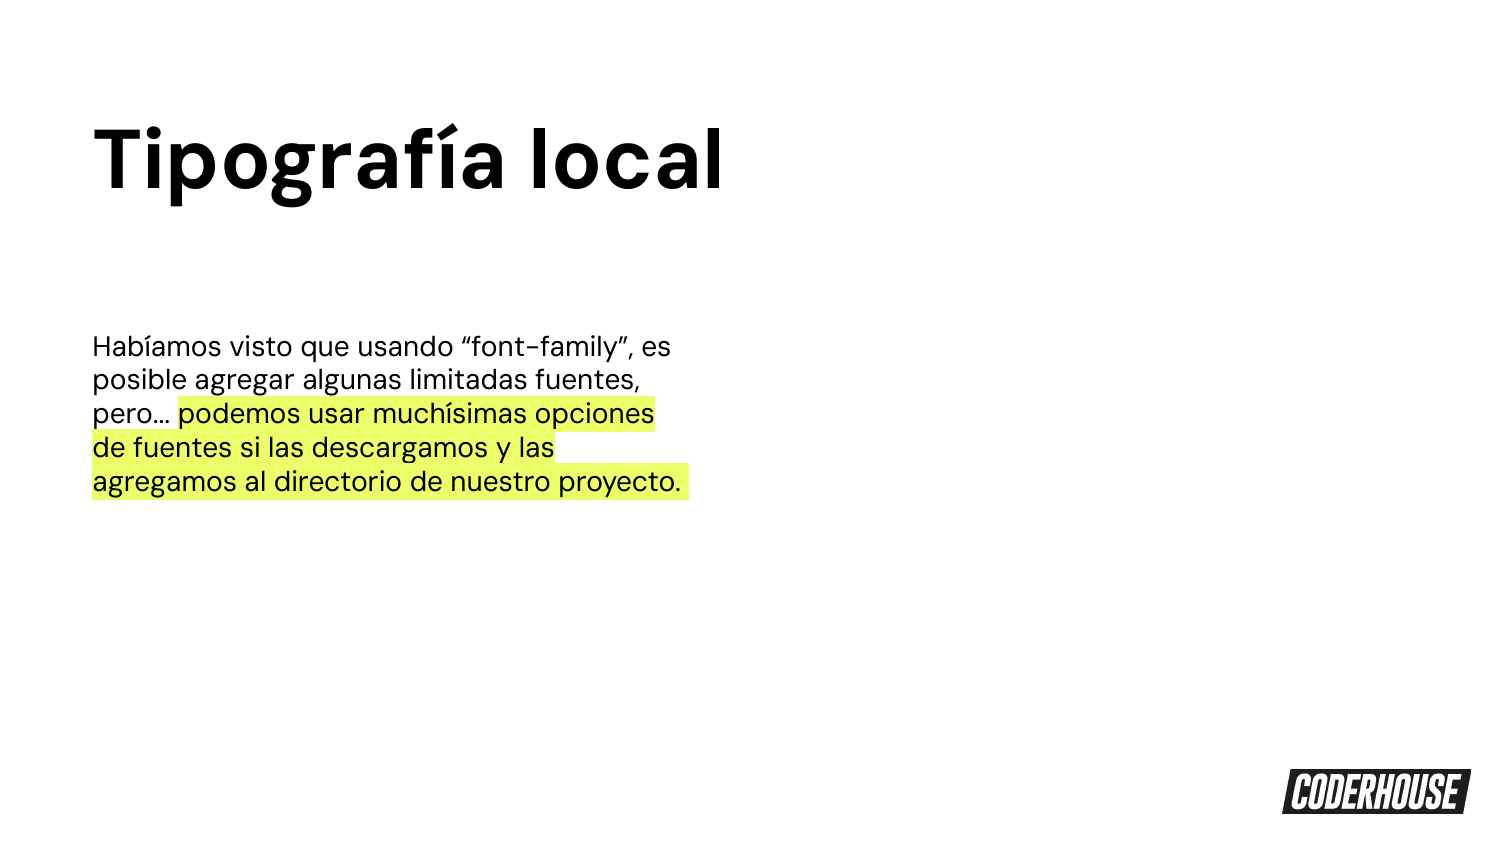

Tipografía local
Habíamos visto que usando “font-family”, es posible agregar algunas limitadas fuentes, pero... podemos usar muchísimas opciones de fuentes si las descargamos y las agregamos al directorio de nuestro proyecto.